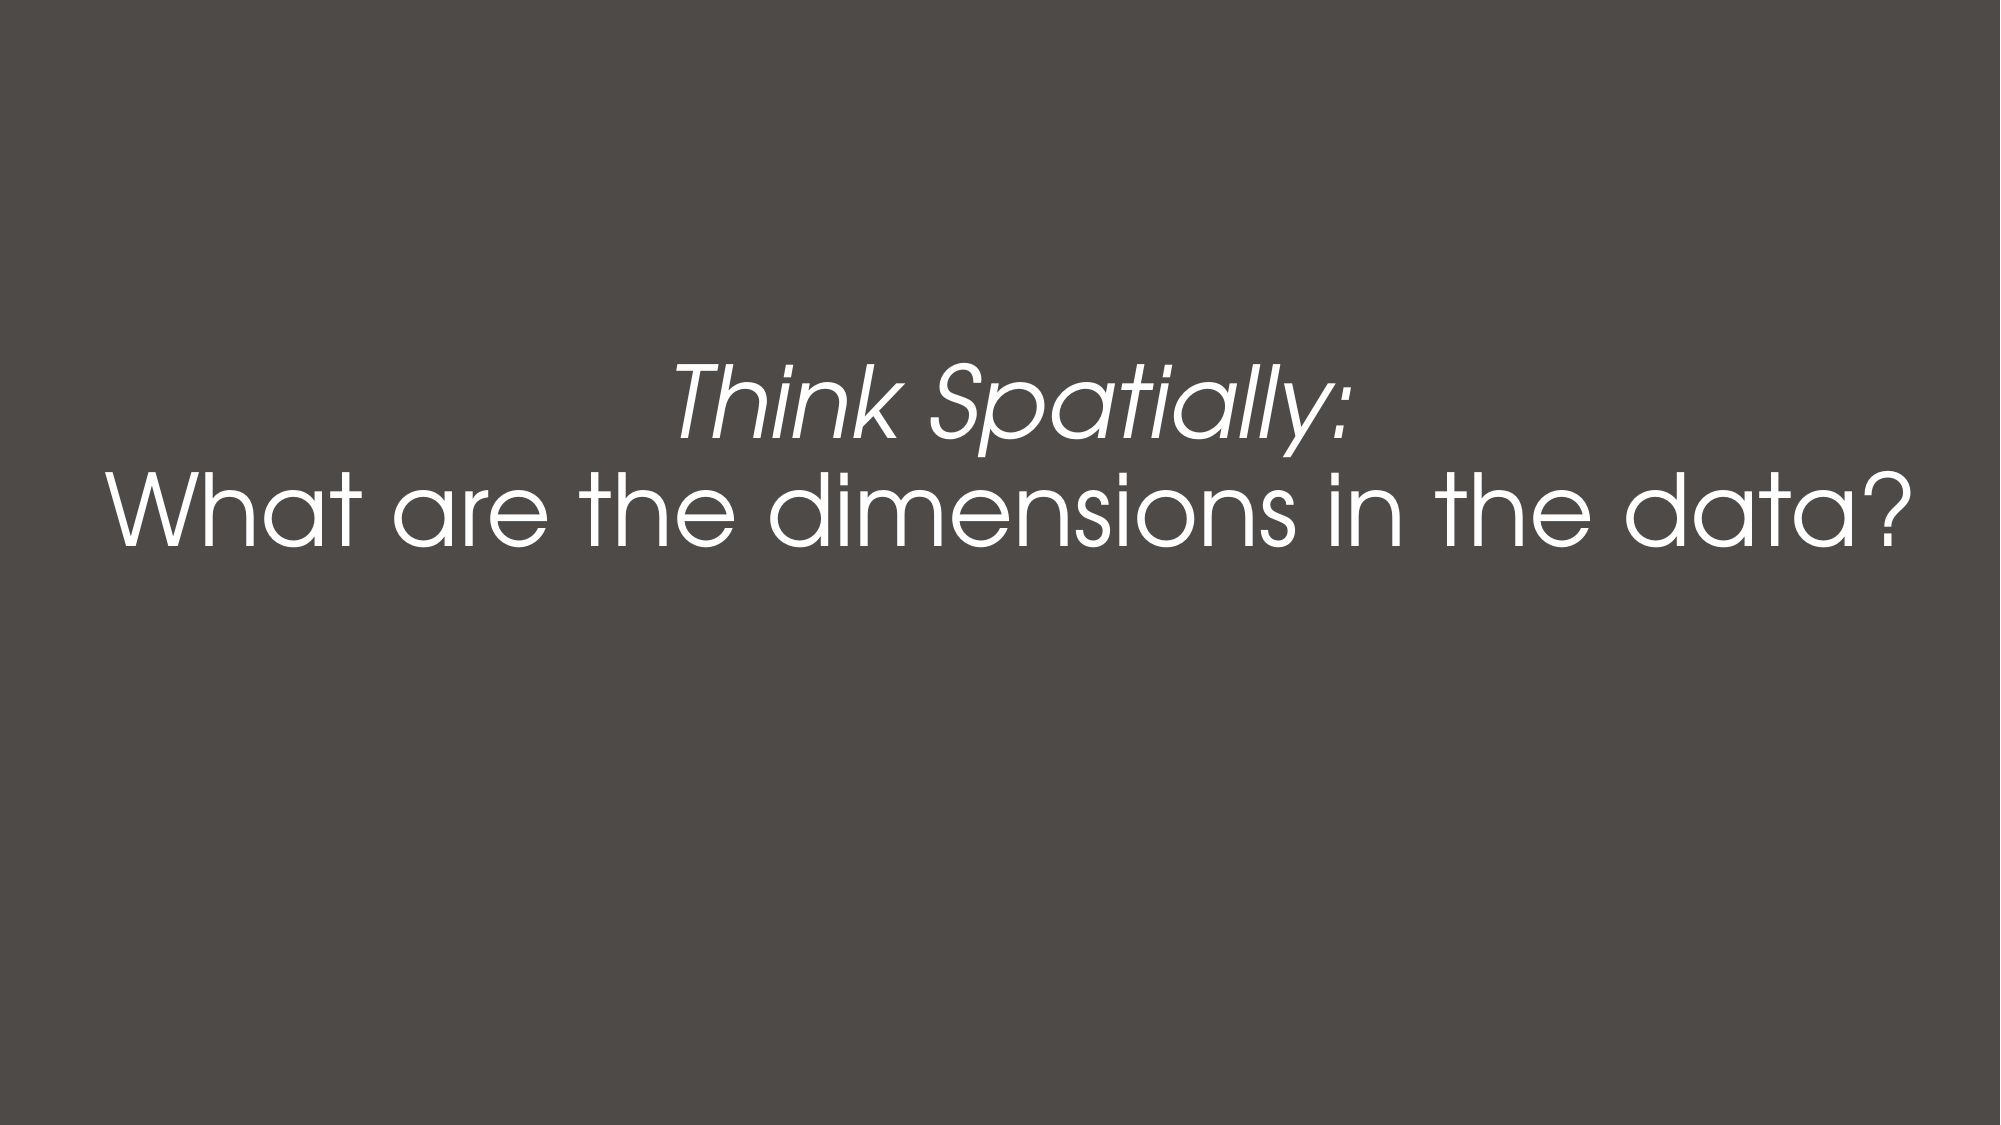

# Think Spatially: What are the dimensions in the data?